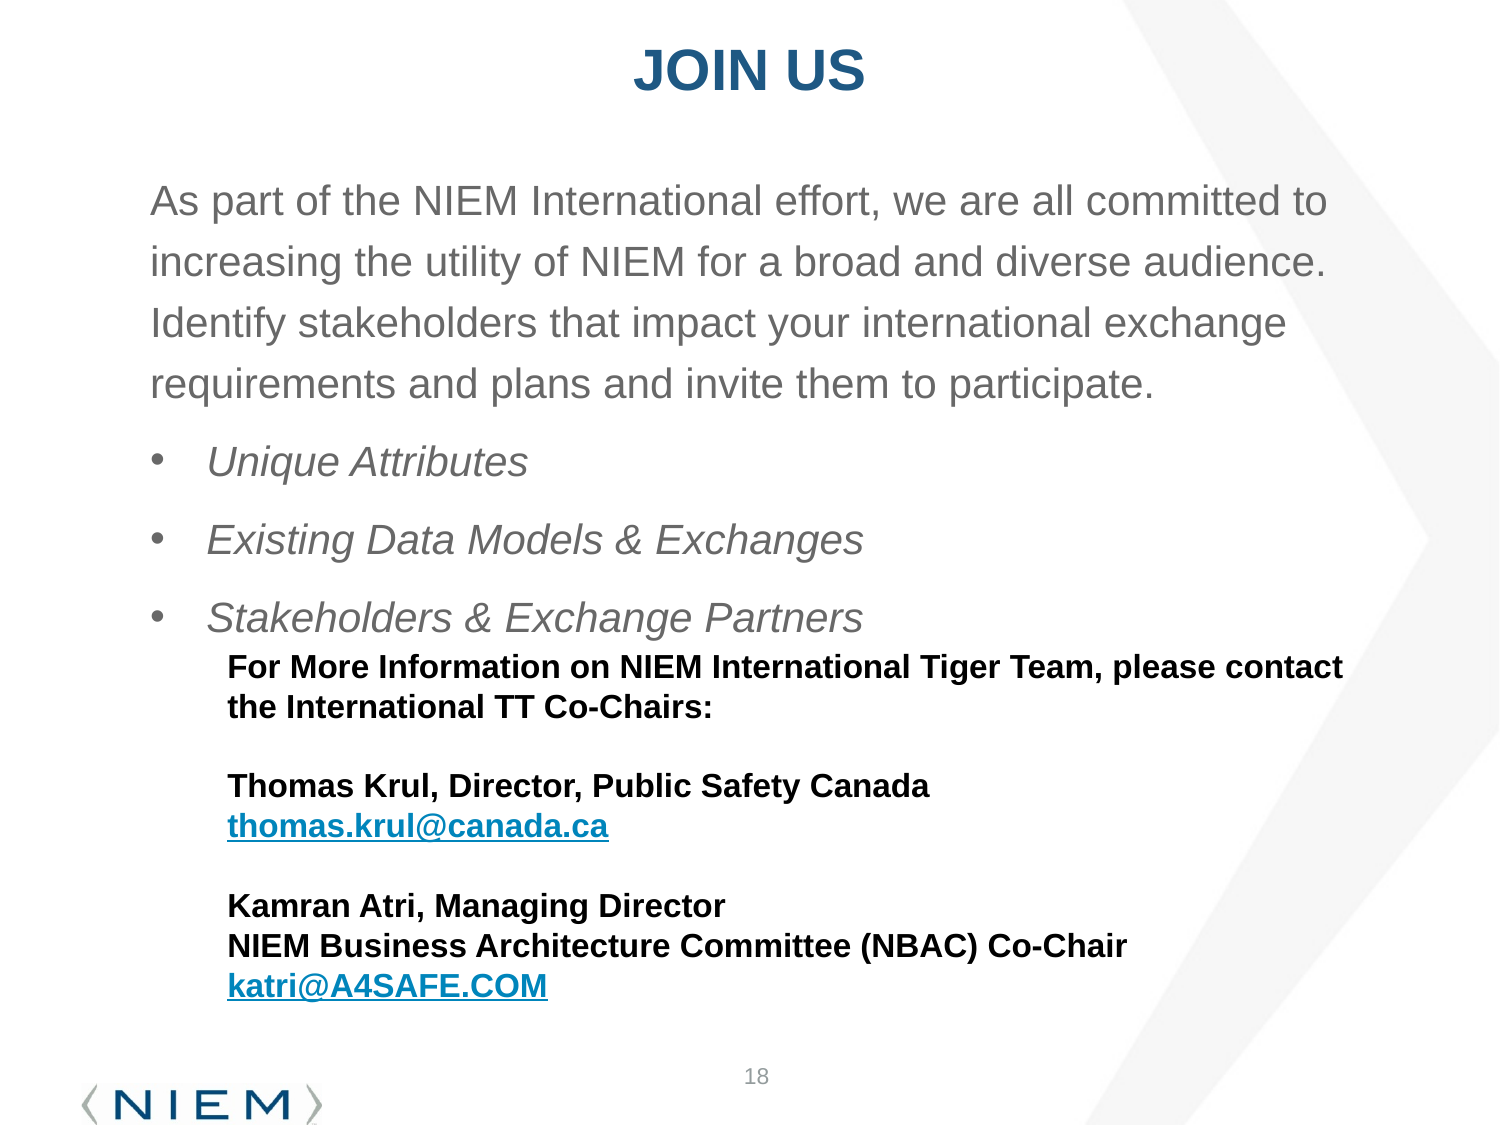

# JOIN US

As part of the NIEM International effort, we are all committed to increasing the utility of NIEM for a broad and diverse audience. Identify stakeholders that impact your international exchange requirements and plans and invite them to participate.
Unique Attributes
Existing Data Models & Exchanges
Stakeholders & Exchange Partners

For More Information on NIEM International Tiger Team, please contact the International TT Co-Chairs:

Thomas Krul, Director, Public Safety Canada
thomas.krul@canada.ca

Kamran Atri, Managing Director
NIEM Business Architecture Committee (NBAC) Co-Chair
katri@A4SAFE.COM
18